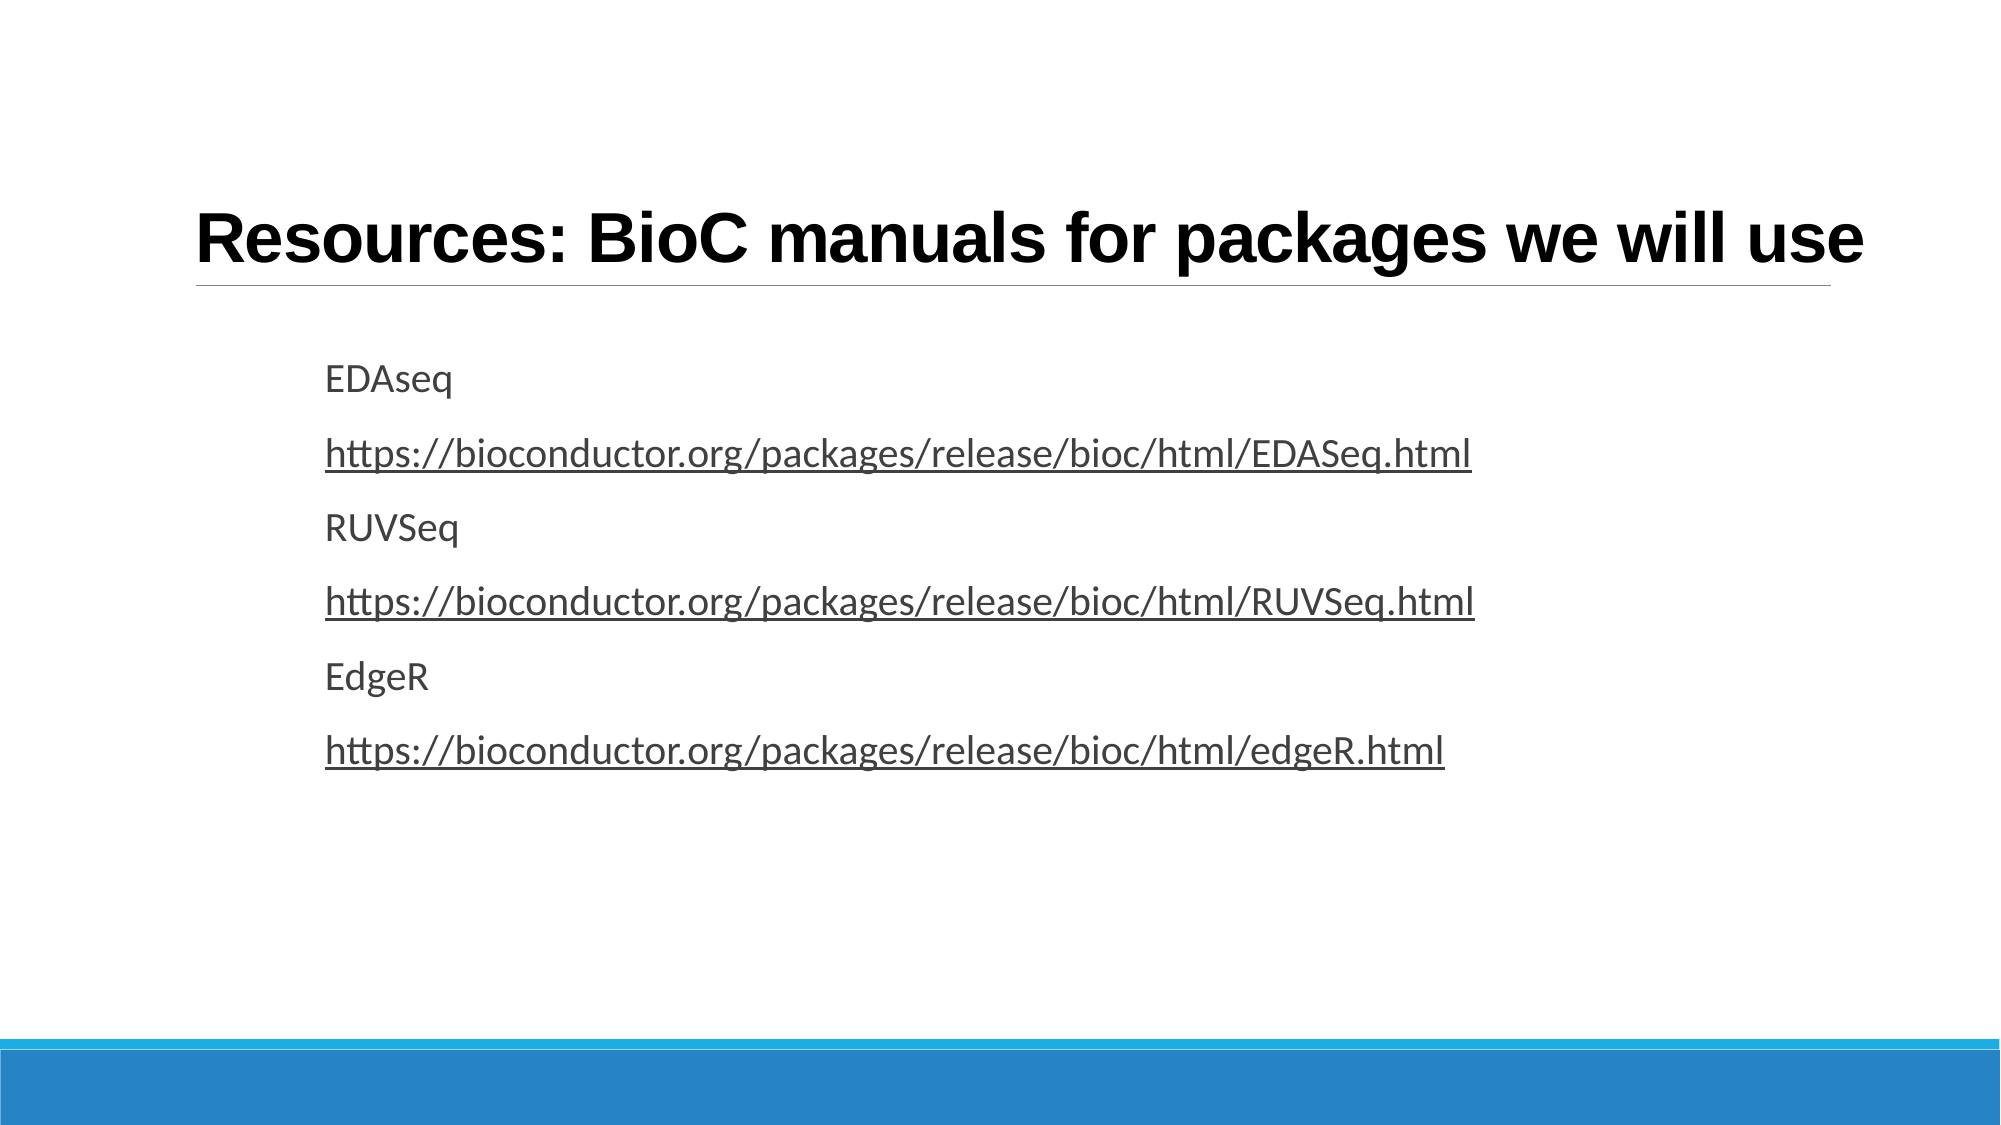

# Resources: BioC manuals for packages we will use
EDAseq
https://bioconductor.org/packages/release/bioc/html/EDASeq.html
RUVSeq
https://bioconductor.org/packages/release/bioc/html/RUVSeq.html
EdgeR
https://bioconductor.org/packages/release/bioc/html/edgeR.html